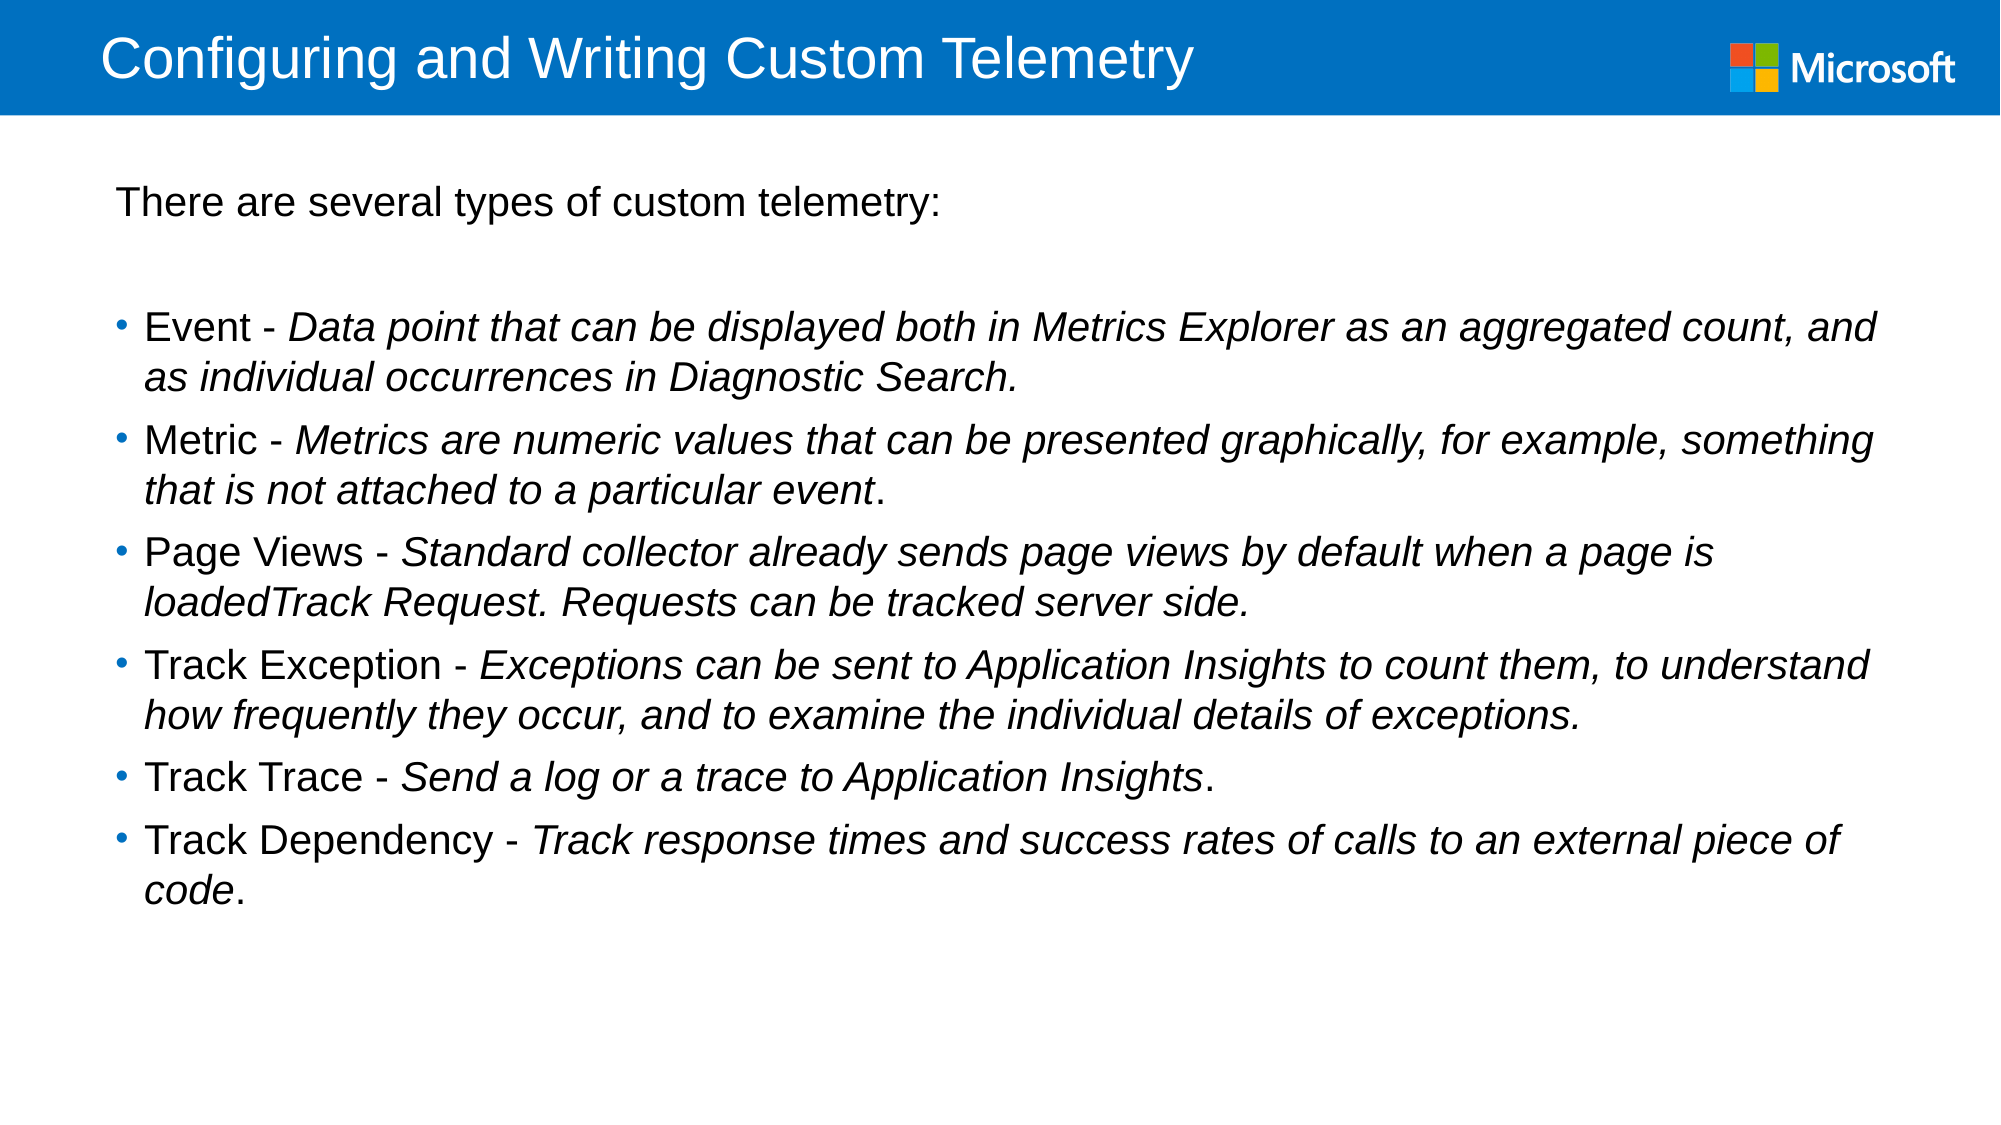

# Configuring and Writing Custom Telemetry
There are several types of custom telemetry:

Event - Data point that can be displayed both in Metrics Explorer as an aggregated count, and as individual occurrences in Diagnostic Search.
Metric - Metrics are numeric values that can be presented graphically, for example, something that is not attached to a particular event.
Page Views - Standard collector already sends page views by default when a page is loadedTrack Request. Requests can be tracked server side.
Track Exception - Exceptions can be sent to Application Insights to count them, to understand how frequently they occur, and to examine the individual details of exceptions.
Track Trace - Send a log or a trace to Application Insights.
Track Dependency - Track response times and success rates of calls to an external piece of code.